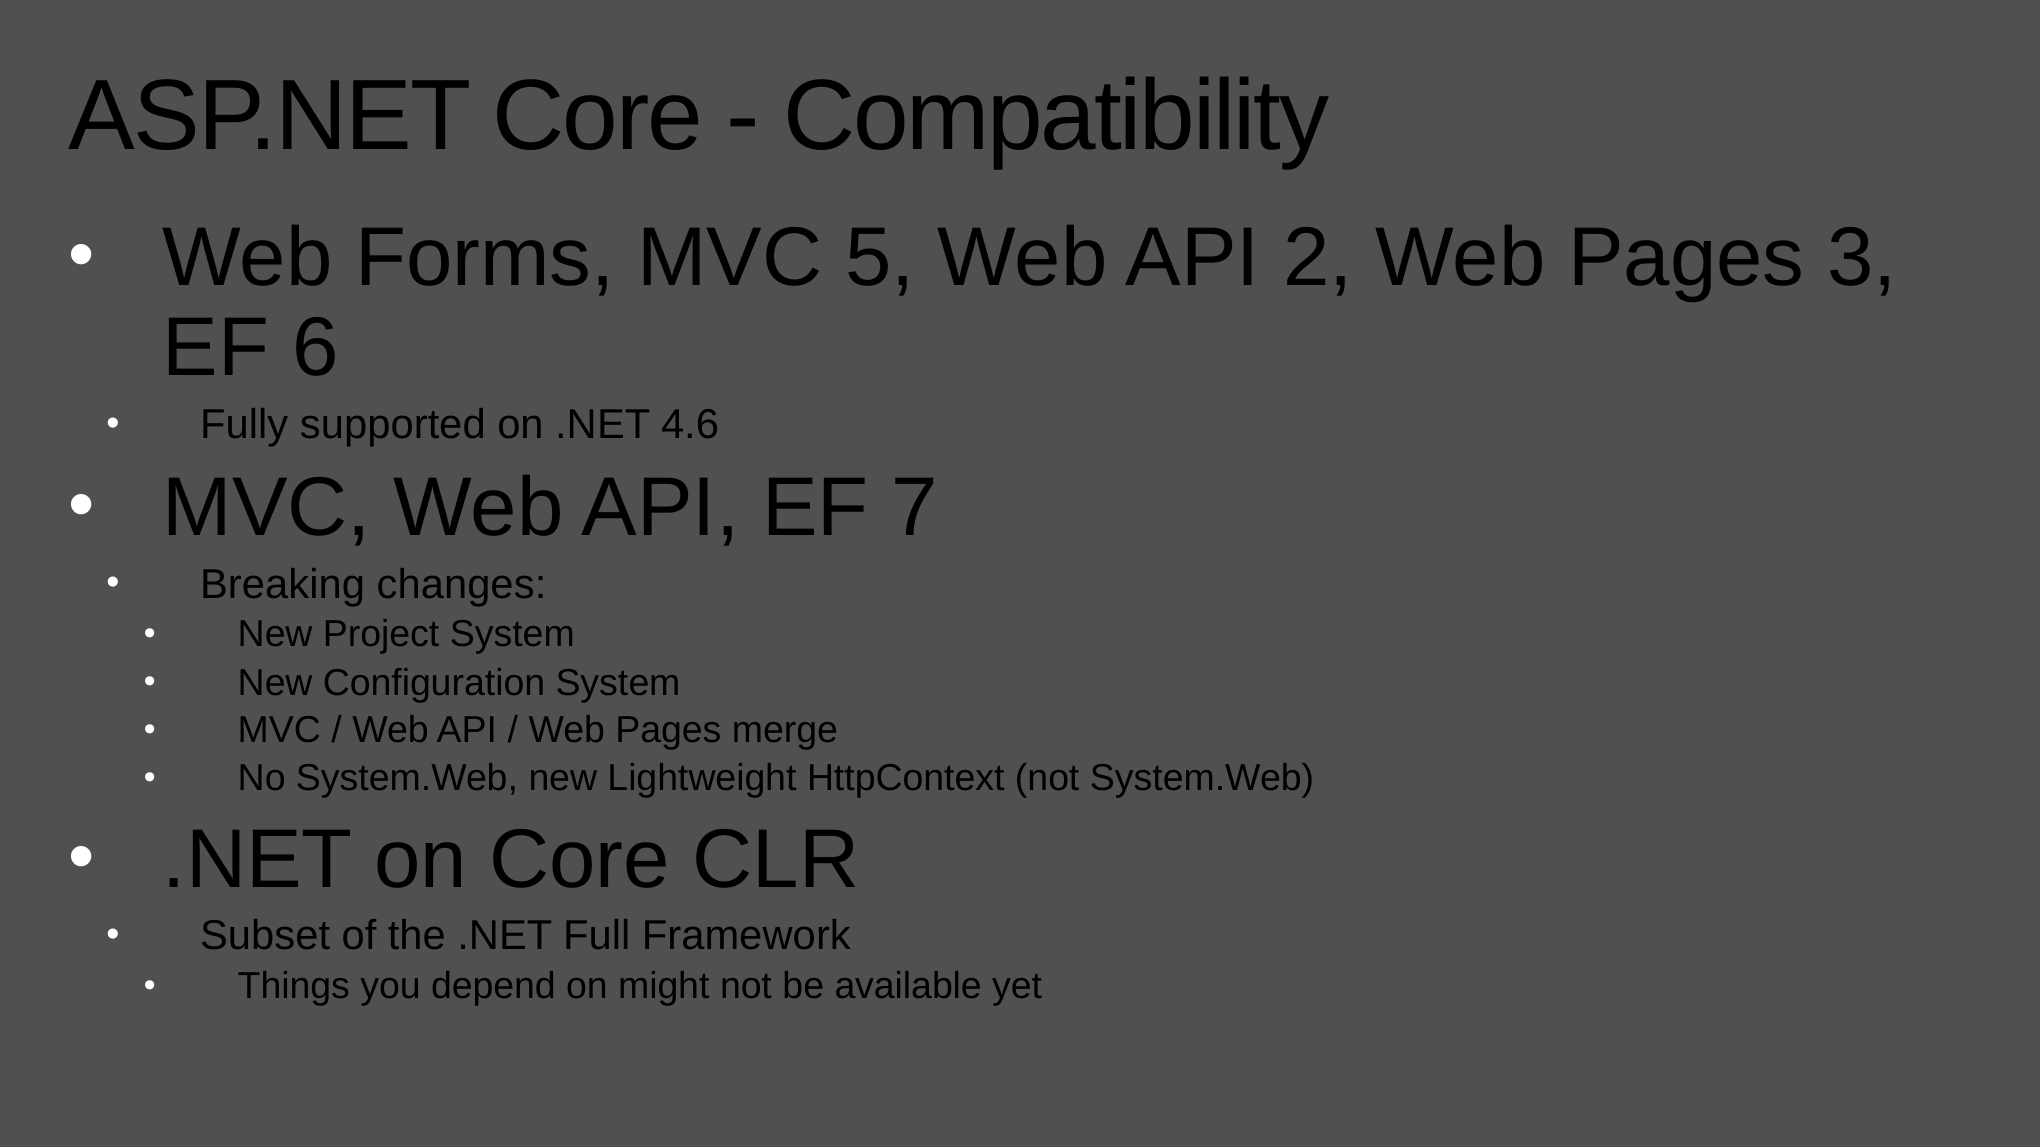

# ASP.NET Core - Compatibility
Web Forms, MVC 5, Web API 2, Web Pages 3, EF 6
Fully supported on .NET 4.6
MVC, Web API, EF 7
Breaking changes:
New Project System
New Configuration System
MVC / Web API / Web Pages merge
No System.Web, new Lightweight HttpContext (not System.Web)
.NET on Core CLR
Subset of the .NET Full Framework
Things you depend on might not be available yet